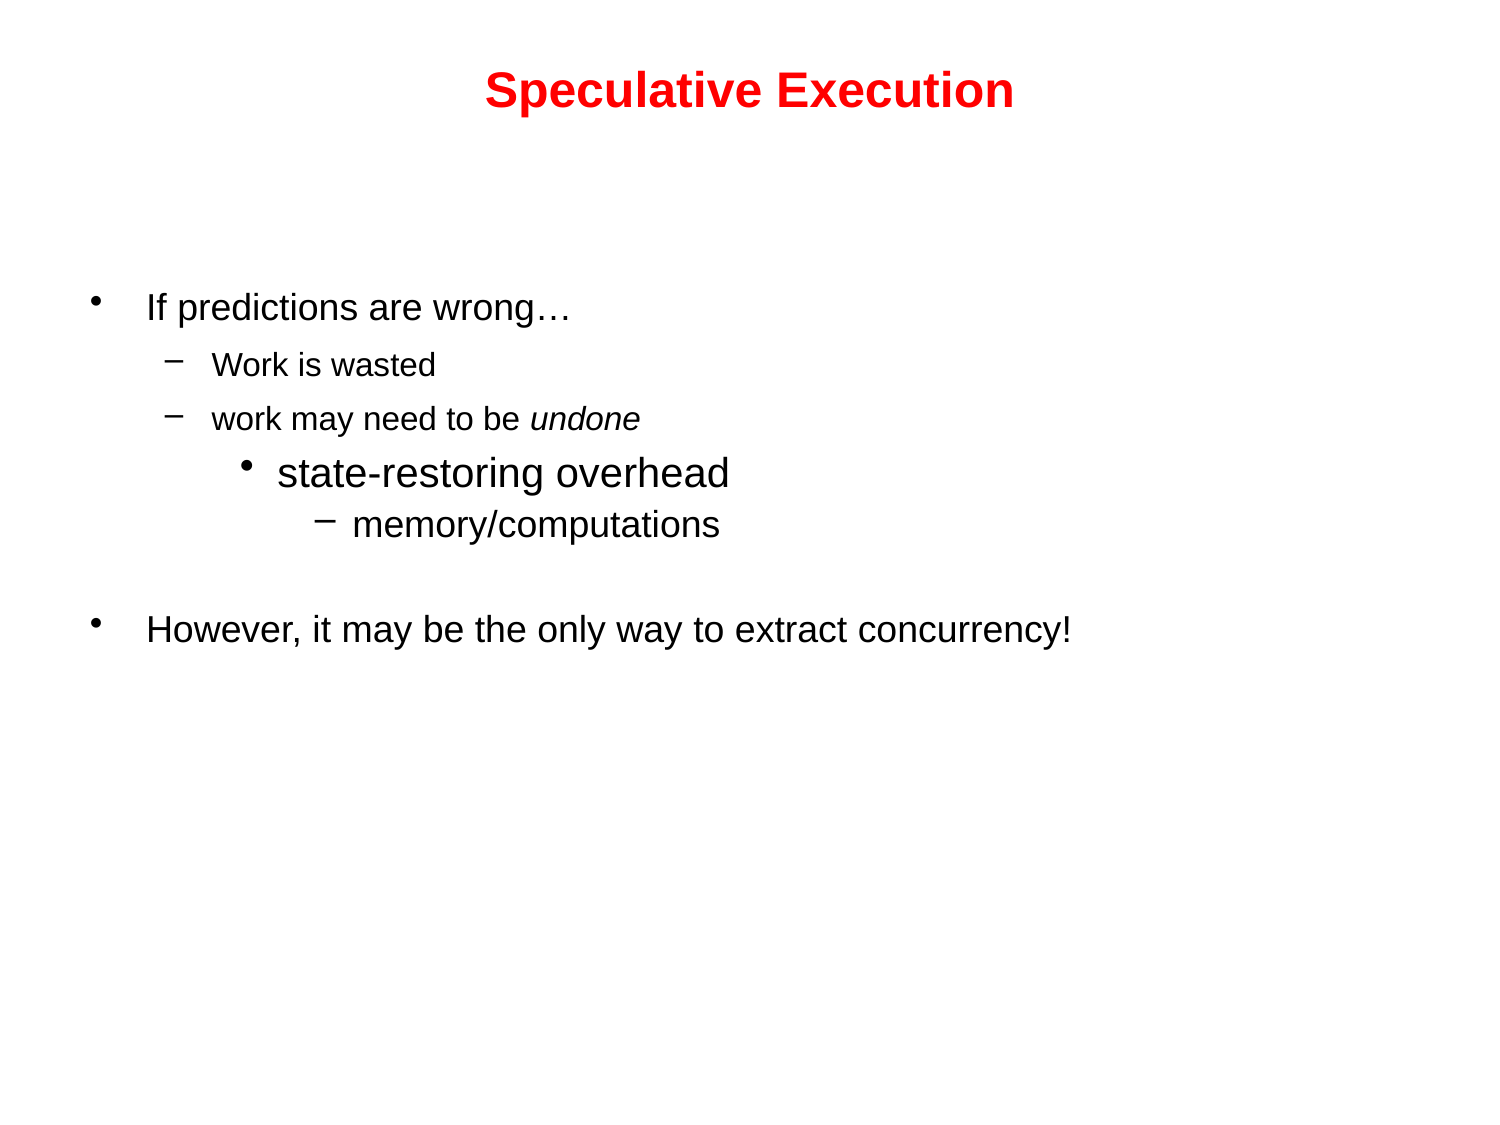

# Speculative Execution

If predictions are wrong…
Work is wasted
work may need to be undone
state-restoring overhead
memory/computations

However, it may be the only way to extract concurrency!